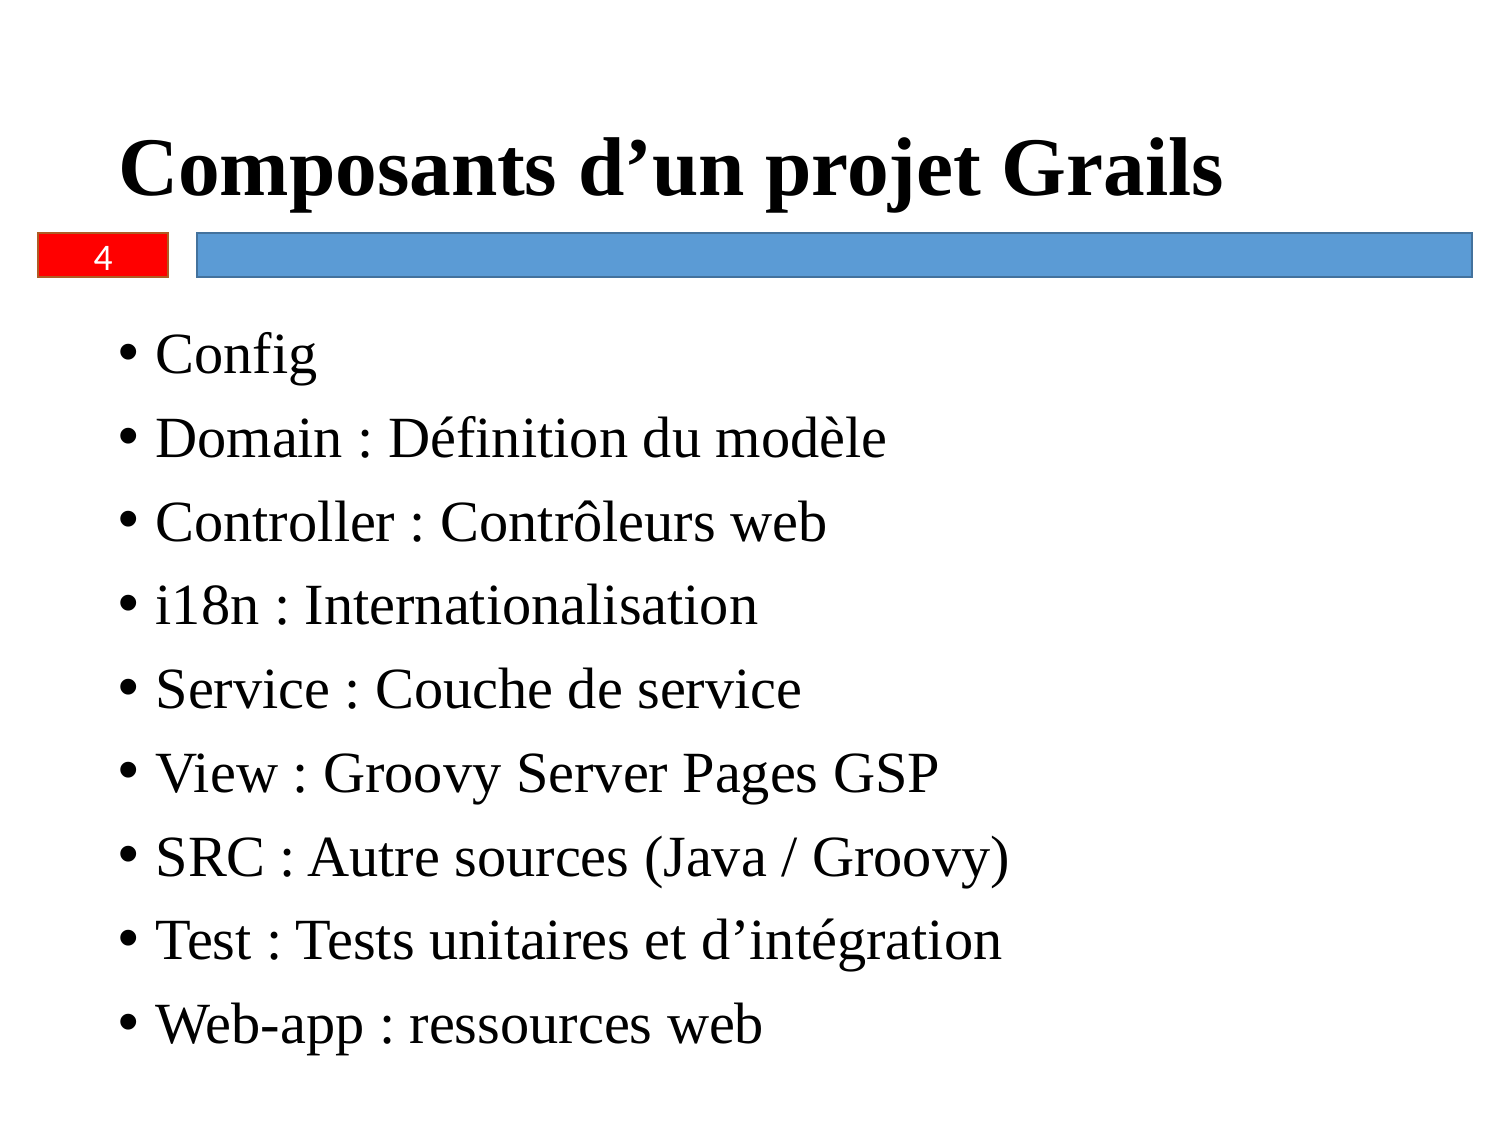

# Composants d’un projet Grails
4

Config
Domain : Définition du modèle
Controller : Contrôleurs web
i18n : Internationalisation
Service : Couche de service
View : Groovy Server Pages GSP
SRC : Autre sources (Java / Groovy)
Test : Tests unitaires et d’intégration
Web-app : ressources web